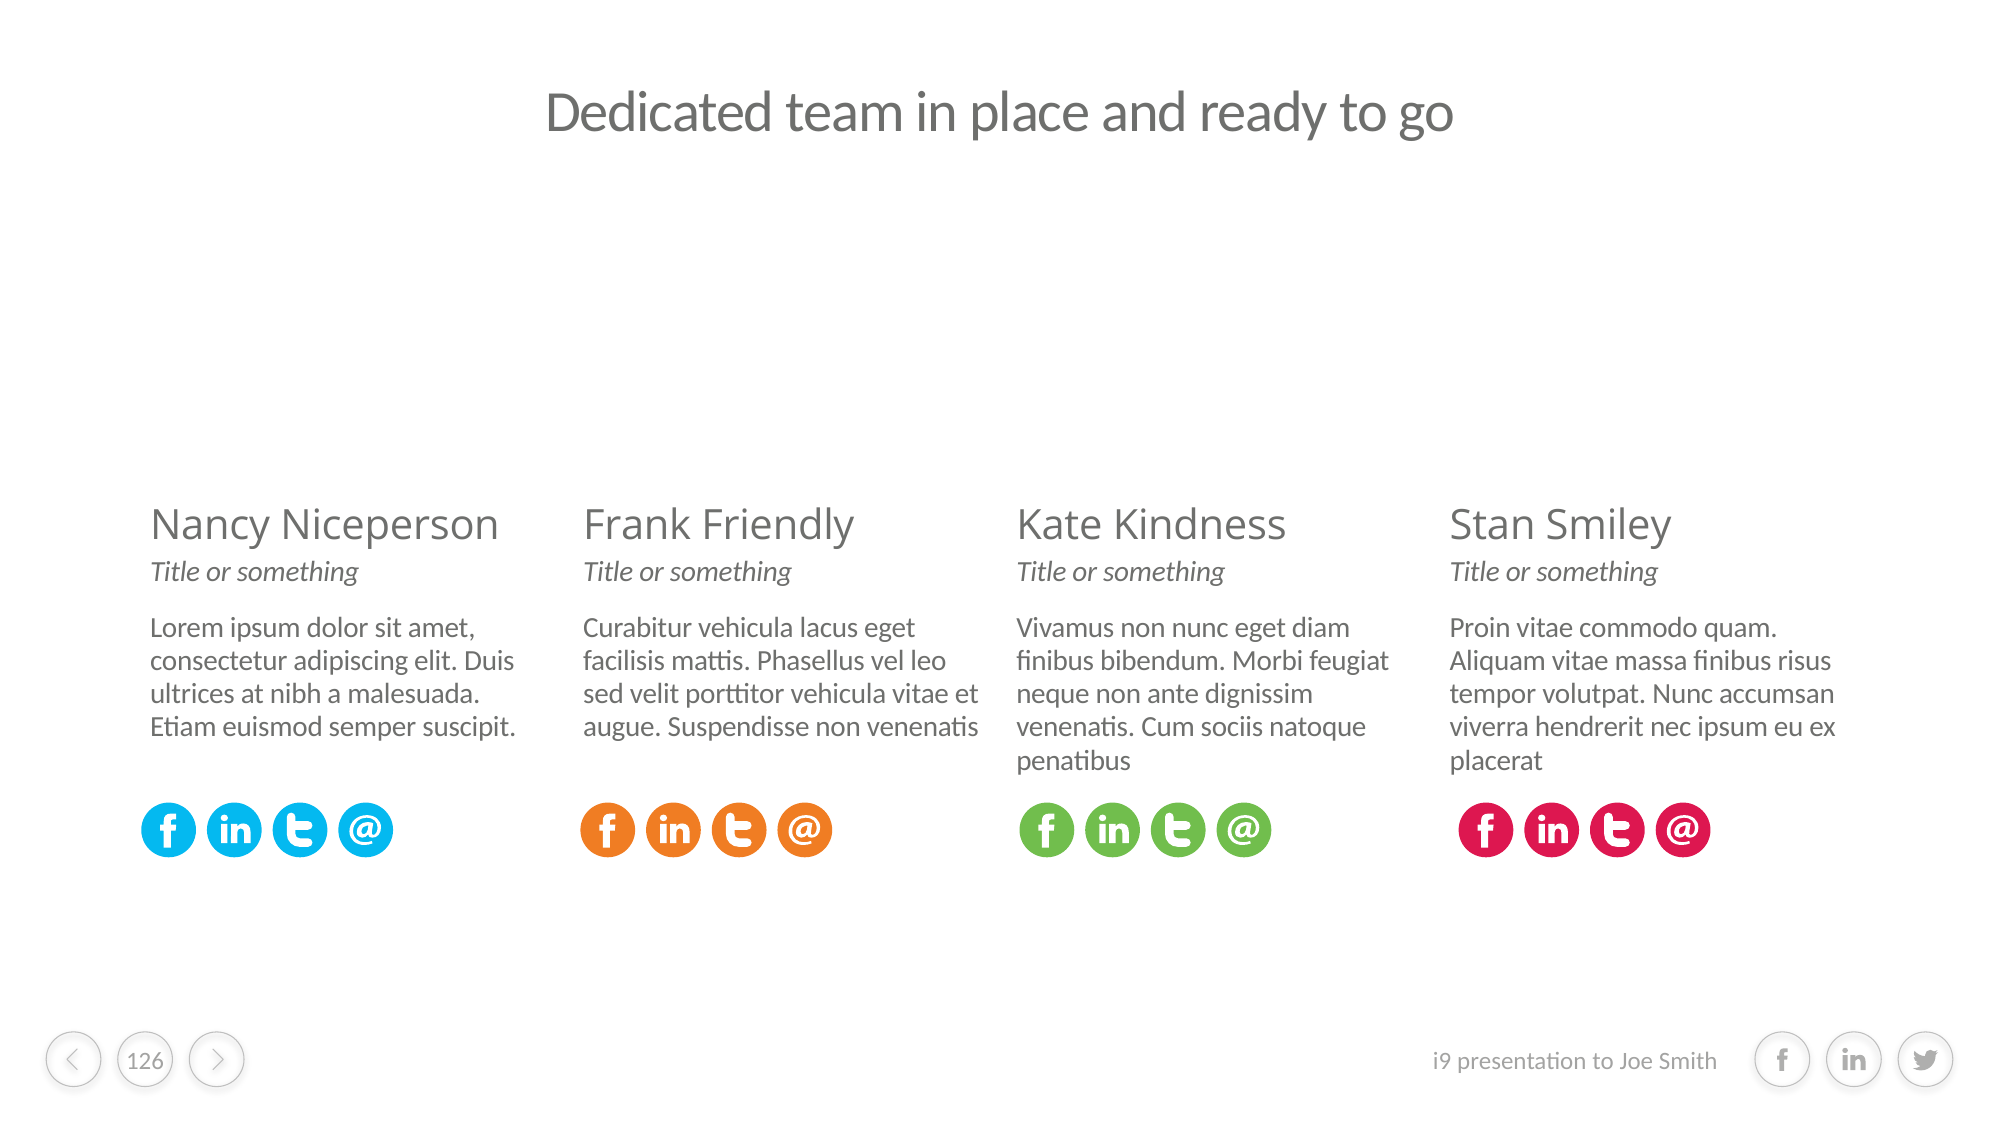

# Dedicated team in place and ready to go

Nancy Niceperson
Title or something
Lorem ipsum dolor sit amet, consectetur adipiscing elit. Duis ultrices at nibh a malesuada. Etiam euismod semper suscipit.
Frank Friendly
Title or something
Curabitur vehicula lacus eget facilisis mattis. Phasellus vel leo sed velit porttitor vehicula vitae et augue. Suspendisse non venenatis

Kate Kindness
Title or something
Vivamus non nunc eget diam finibus bibendum. Morbi feugiat neque non ante dignissim venenatis. Cum sociis natoque penatibus

Stan Smiley
Title or something
Proin vitae commodo quam. Aliquam vitae massa finibus risus tempor volutpat. Nunc accumsan viverra hendrerit nec ipsum eu ex placerat